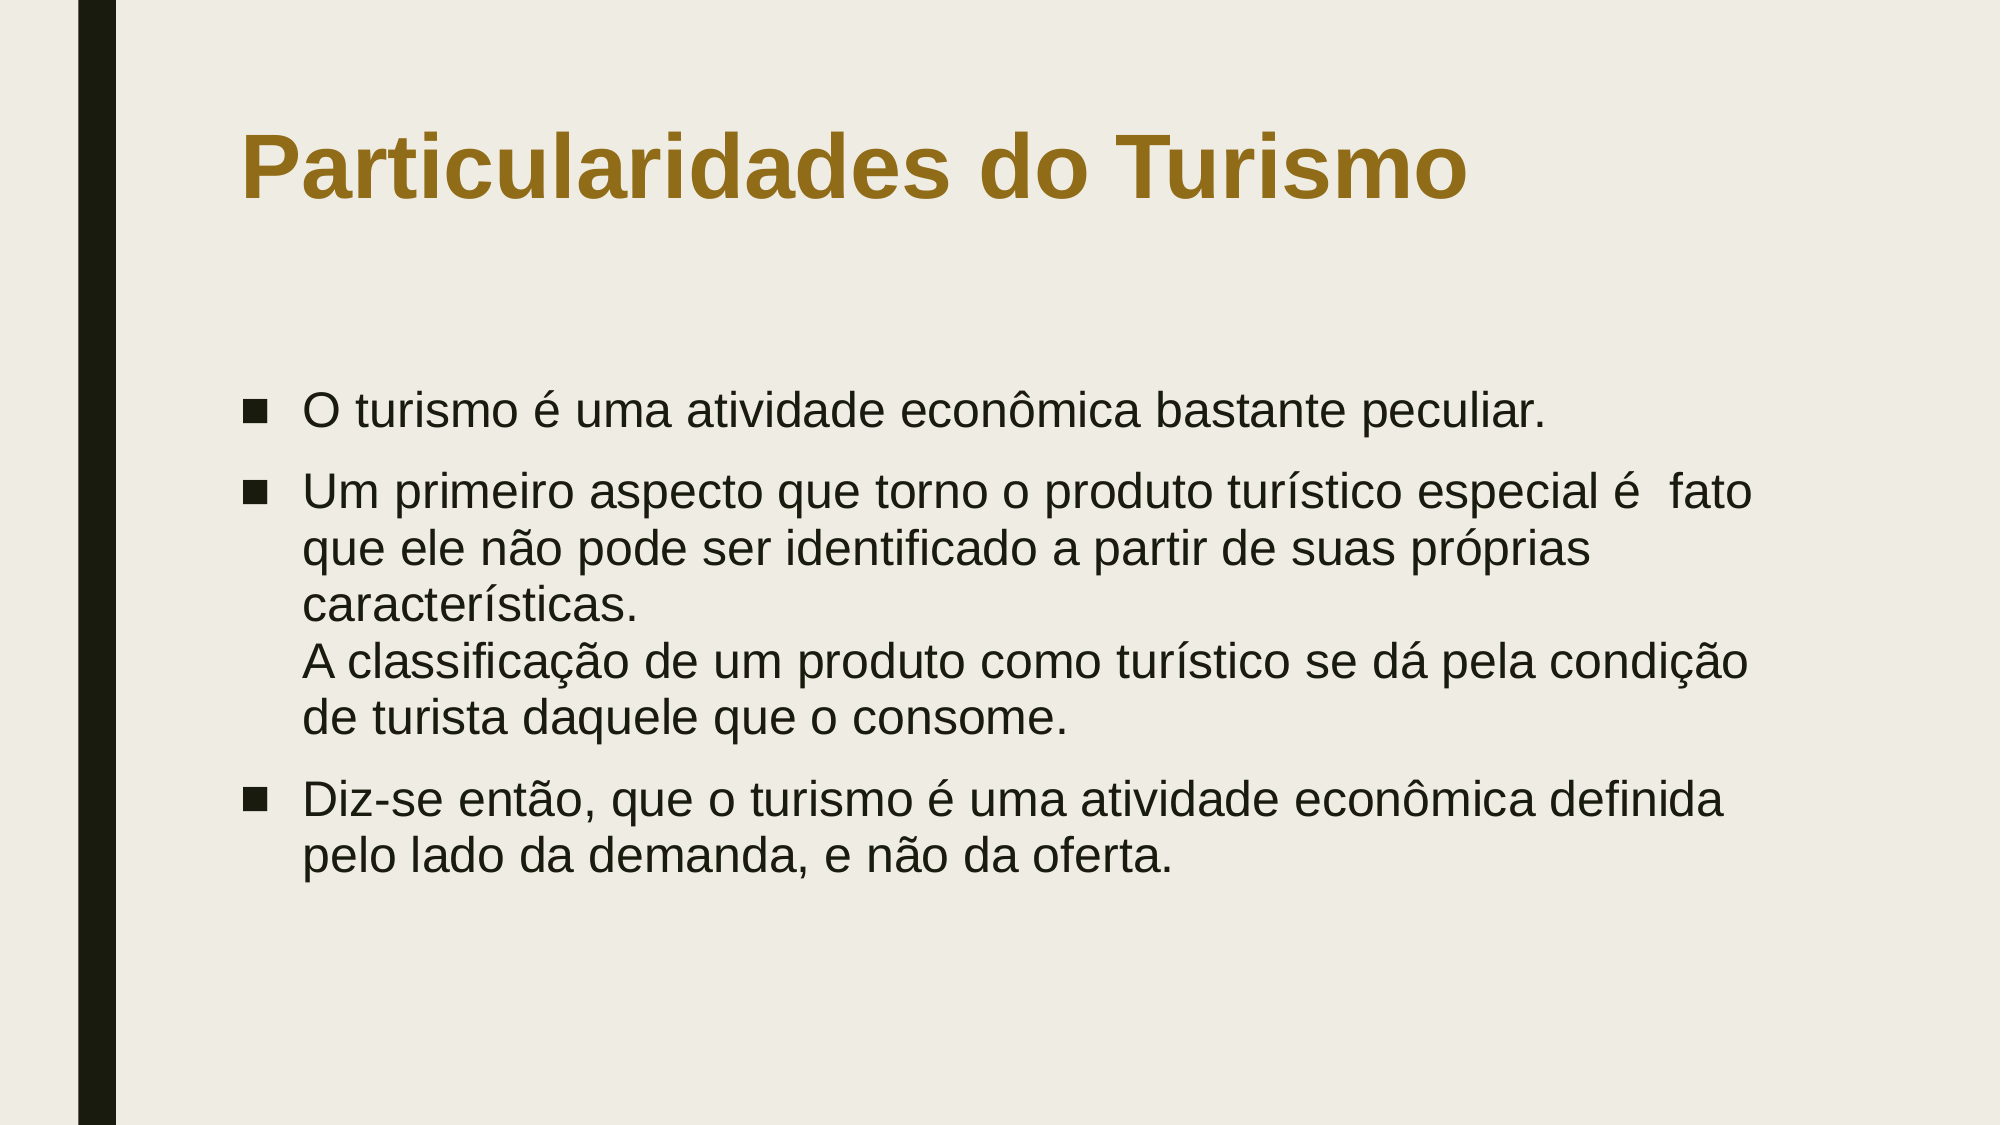

# Particularidades do Turismo
O turismo é uma atividade econômica bastante peculiar.
Um primeiro aspecto que torno o produto turístico especial é  fato que ele não pode ser identificado a partir de suas próprias características.
A classificação de um produto como turístico se dá pela condição de turista daquele que o consome.
Diz-se então, que o turismo é uma atividade econômica definida pelo lado da demanda, e não da oferta.